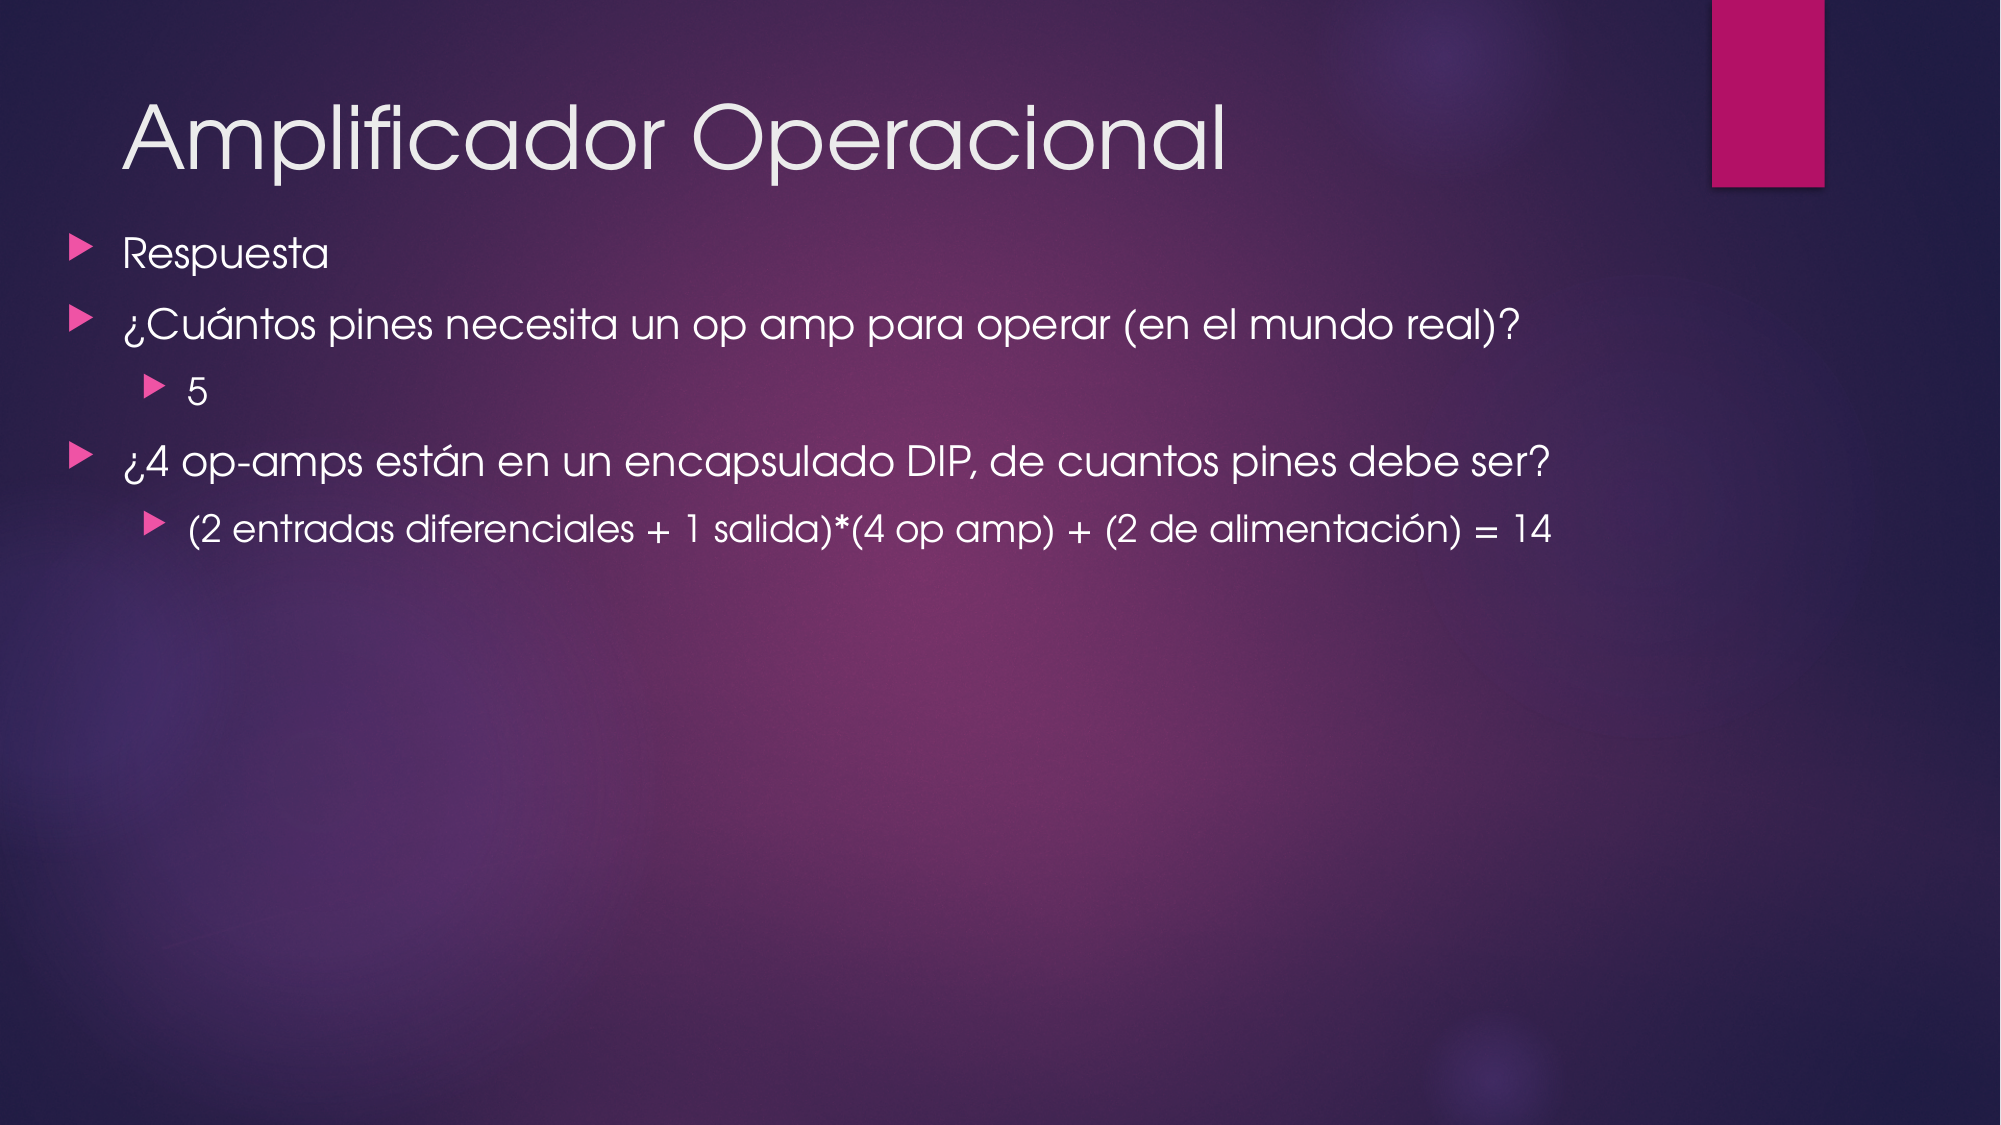

# Amplificador Operacional
Respuesta
¿Cuántos pines necesita un op amp para operar (en el mundo real)?
5
¿4 op-amps están en un encapsulado DIP, de cuantos pines debe ser?
(2 entradas diferenciales + 1 salida)*(4 op amp) + (2 de alimentación) = 14